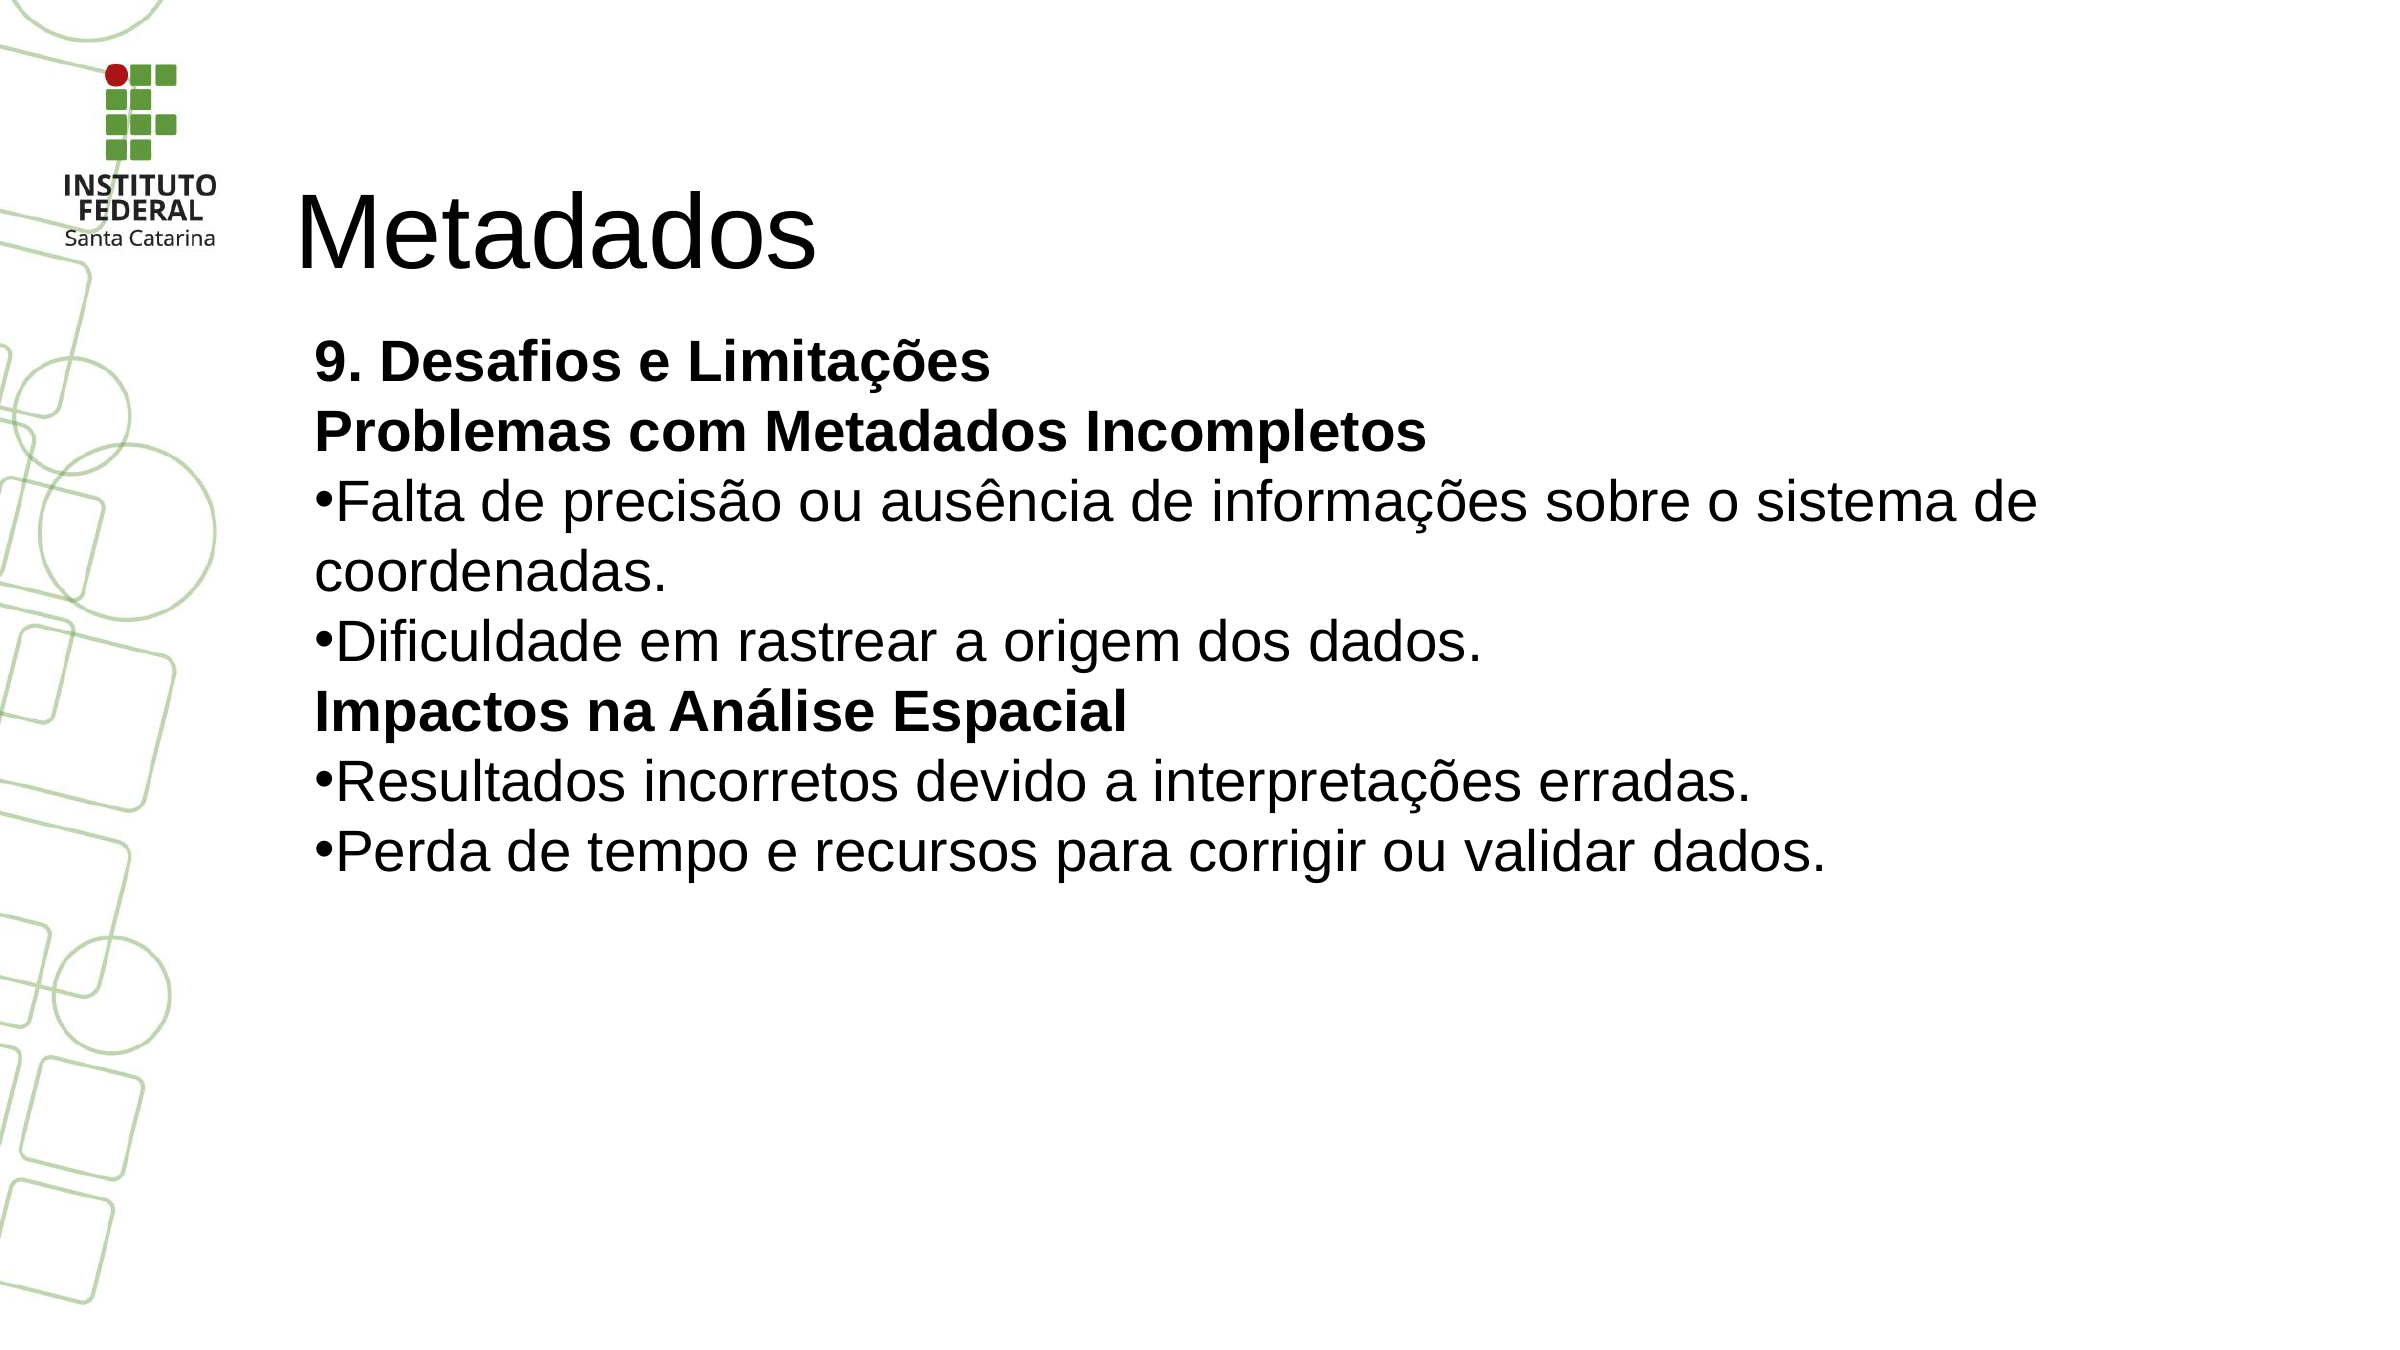

Metadados
9. Desafios e Limitações
Problemas com Metadados Incompletos
Falta de precisão ou ausência de informações sobre o sistema de coordenadas.
Dificuldade em rastrear a origem dos dados.
Impactos na Análise Espacial
Resultados incorretos devido a interpretações erradas.
Perda de tempo e recursos para corrigir ou validar dados.